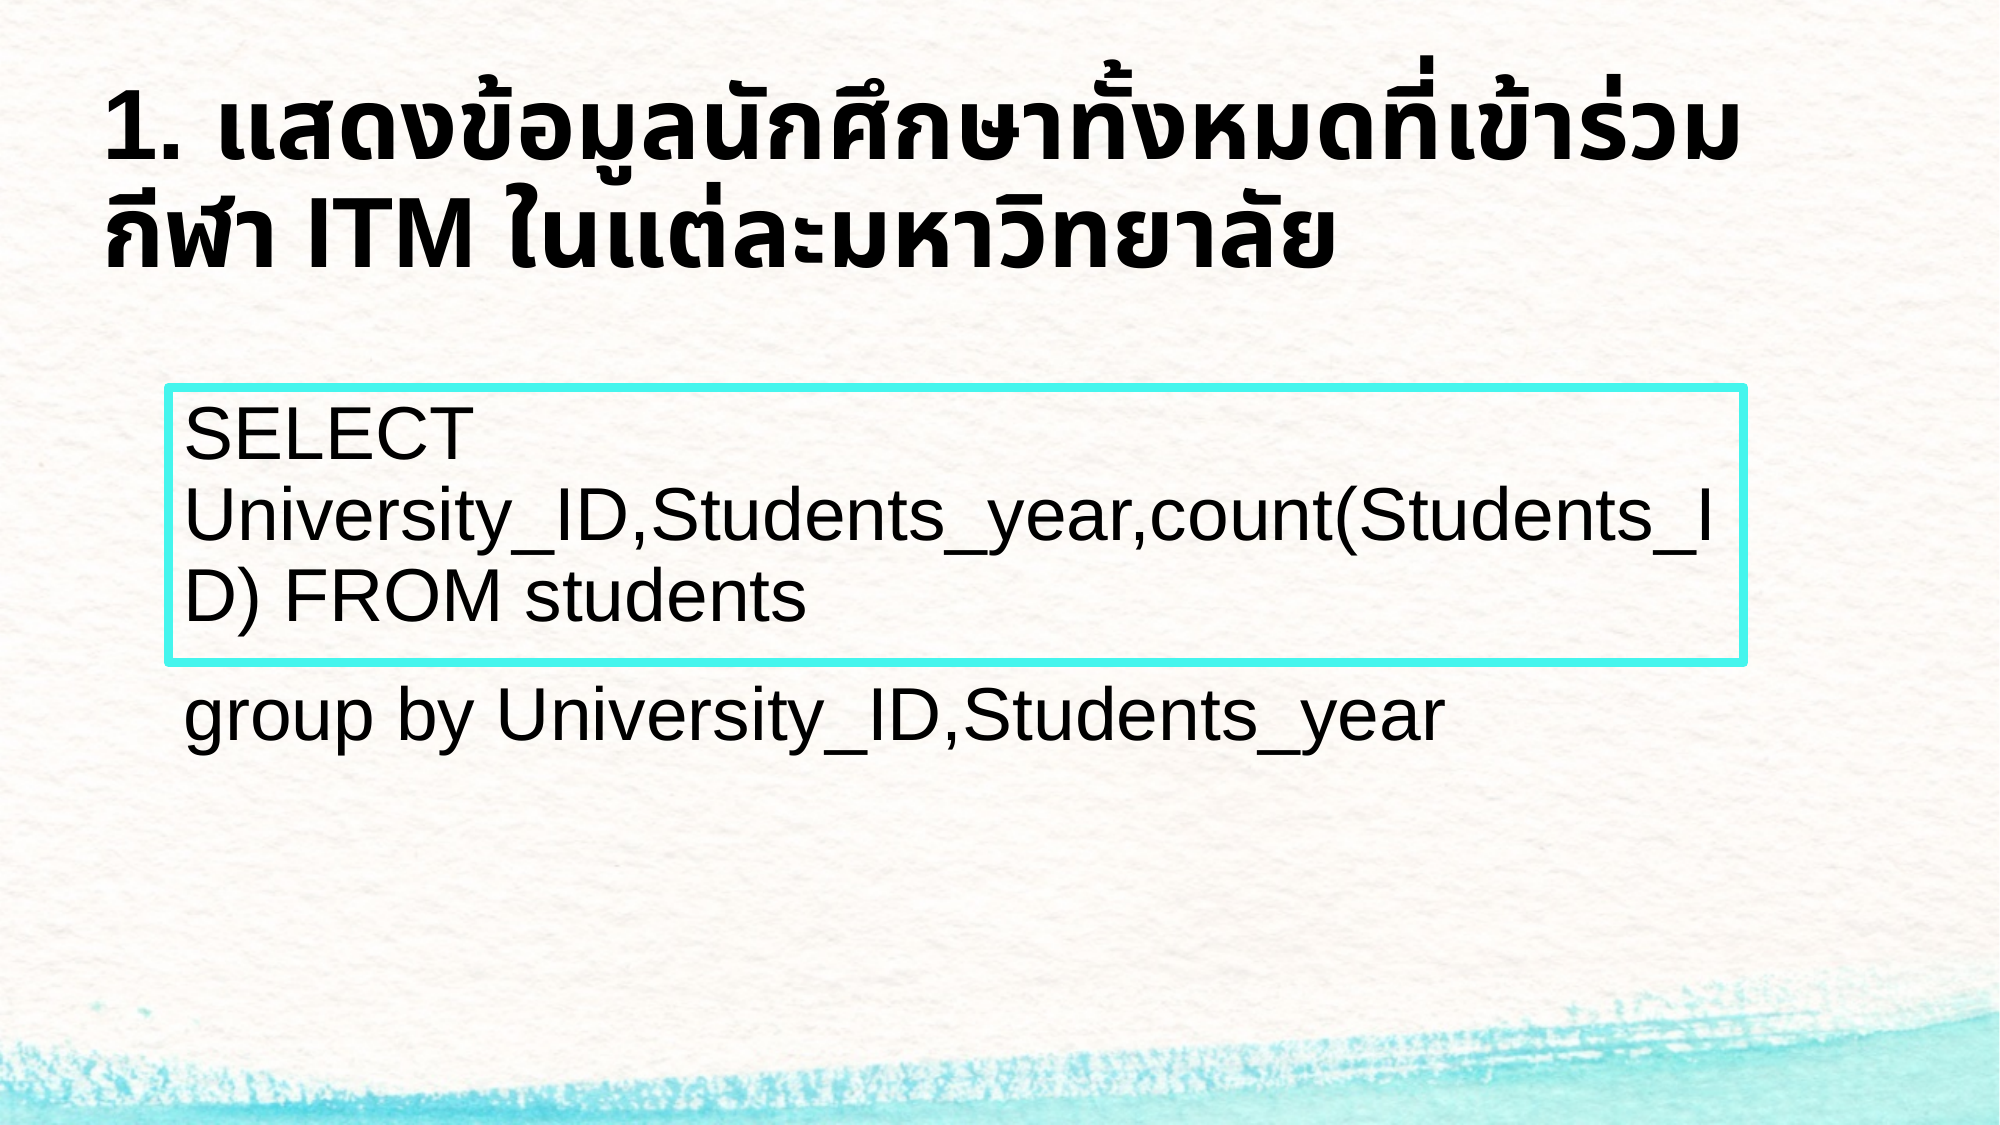

# 1. แสดงข้อมูลนักศึกษาทั้งหมดที่เข้าร่วมกีฬา ITM ในแต่ละมหาวิทยาลัย
SELECT University_ID,Students_year,count(Students_ID) FROM students
group by University_ID,Students_year